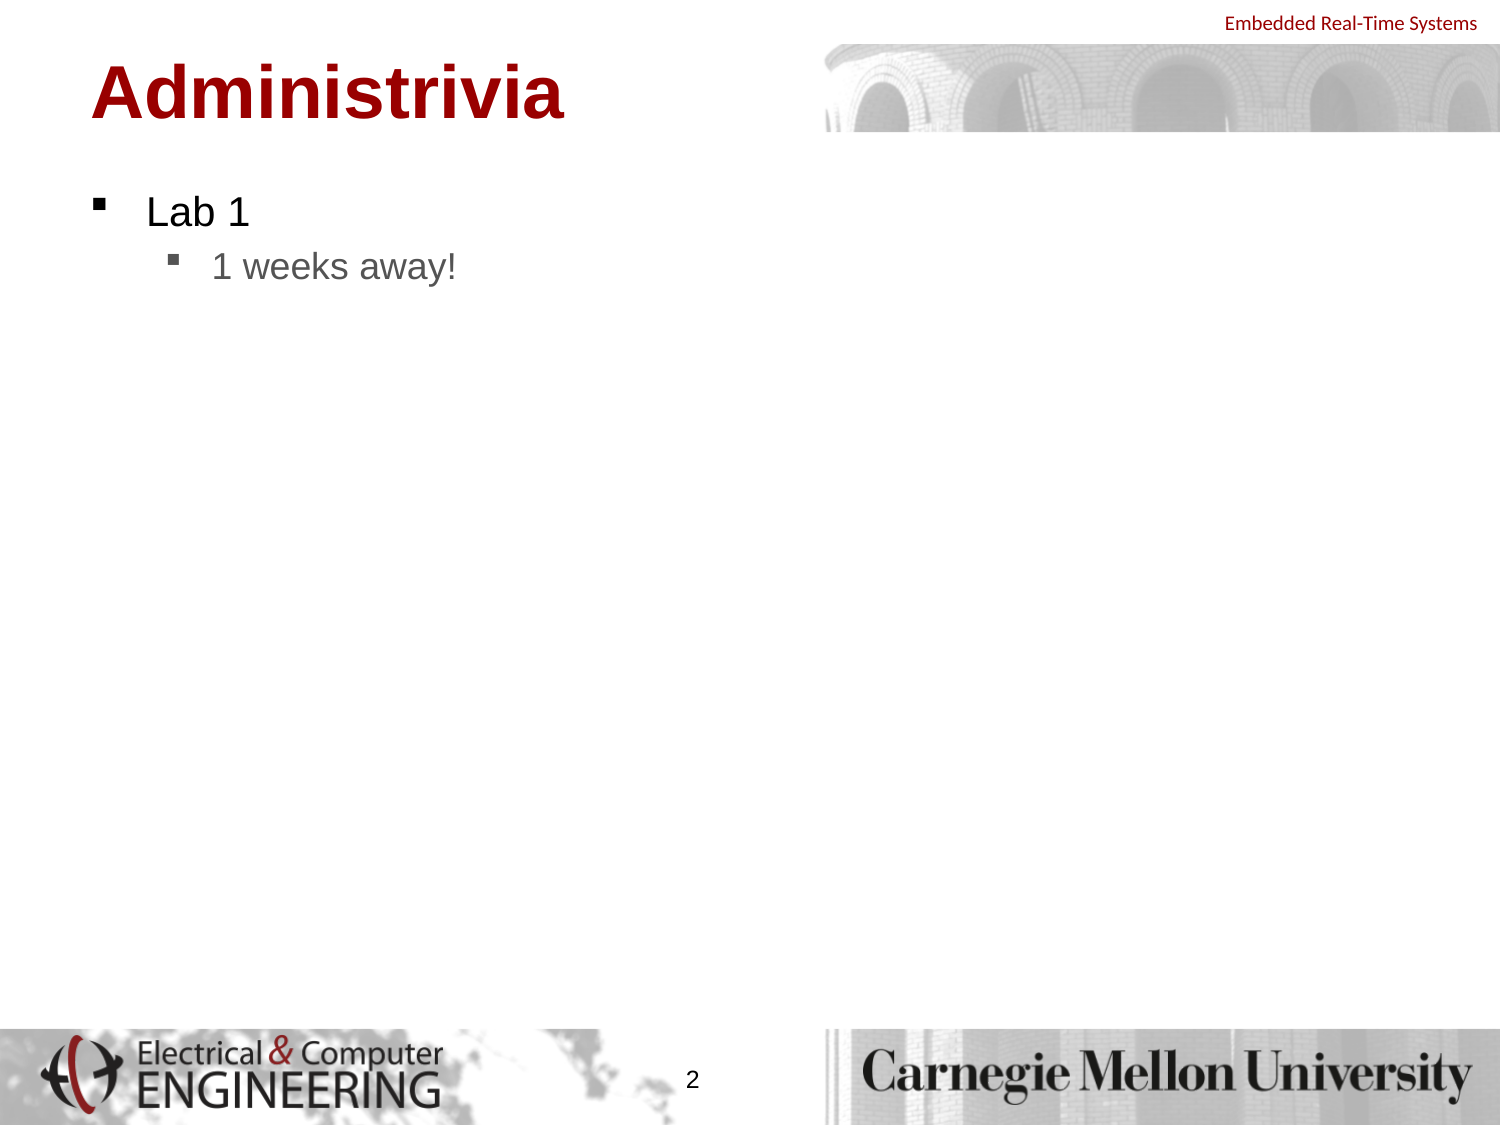

# Administrivia
Lab 1
1 weeks away!

2